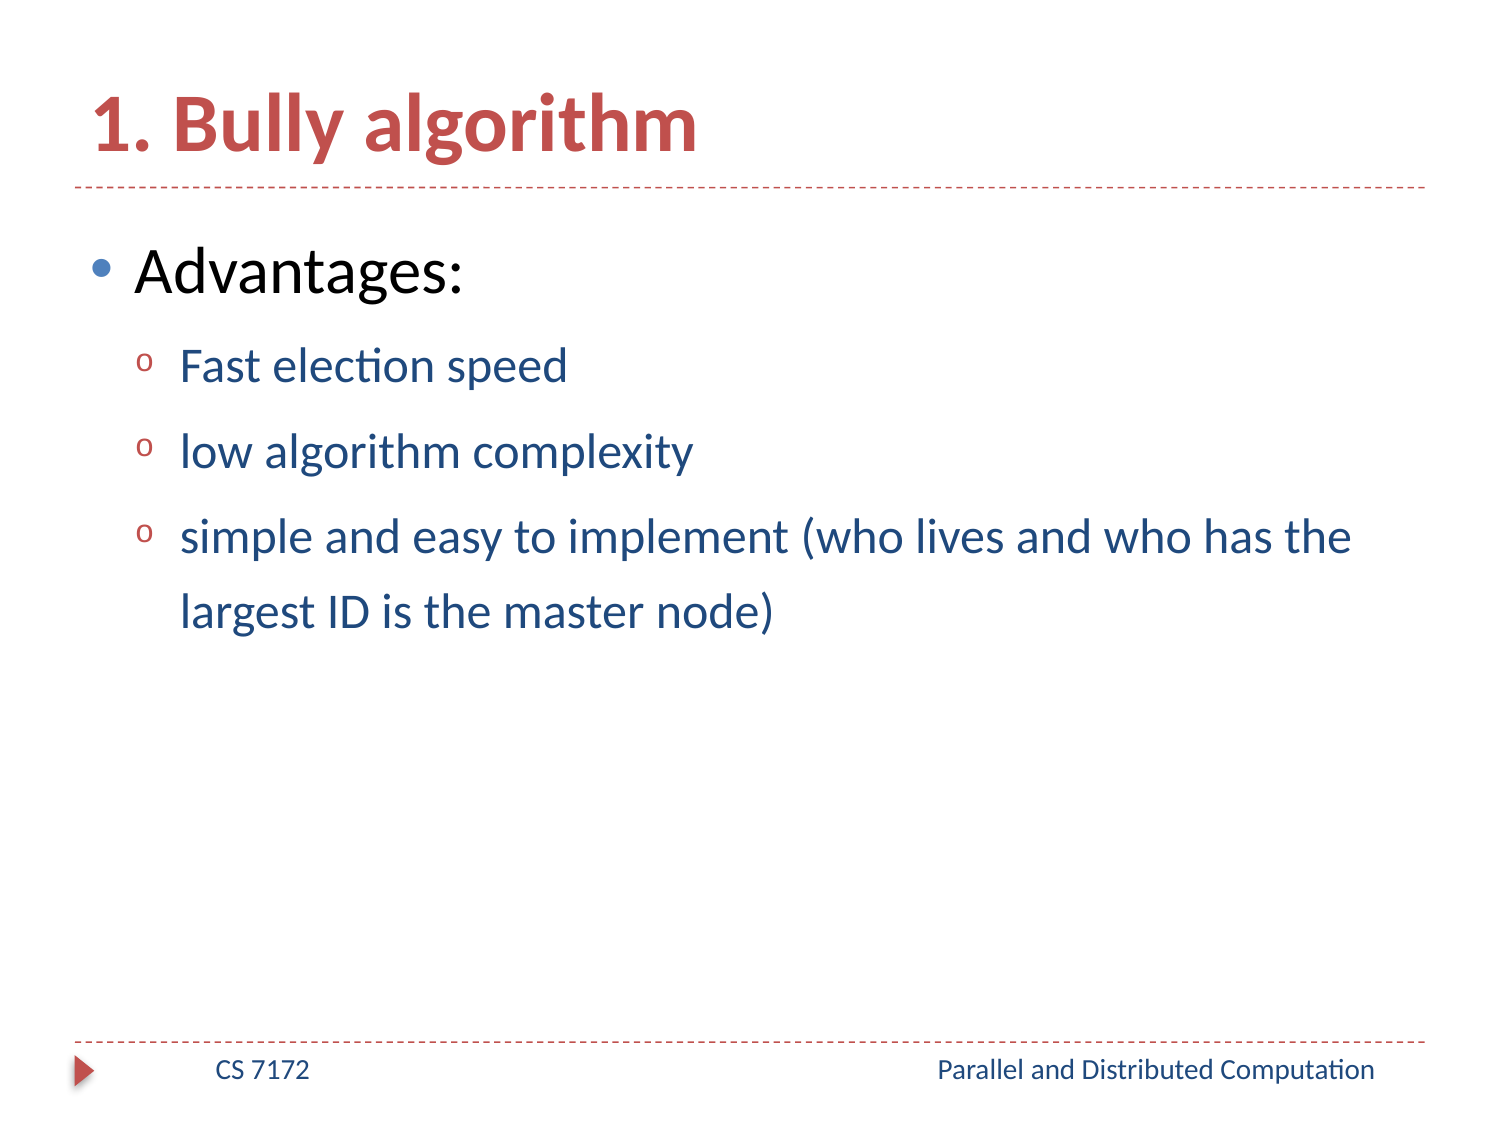

# 1. Bully algorithm
Advantages:
Fast election speed
low algorithm complexity
simple and easy to implement (who lives and who has the largest ID is the master node)
CS 7172
Parallel and Distributed Computation